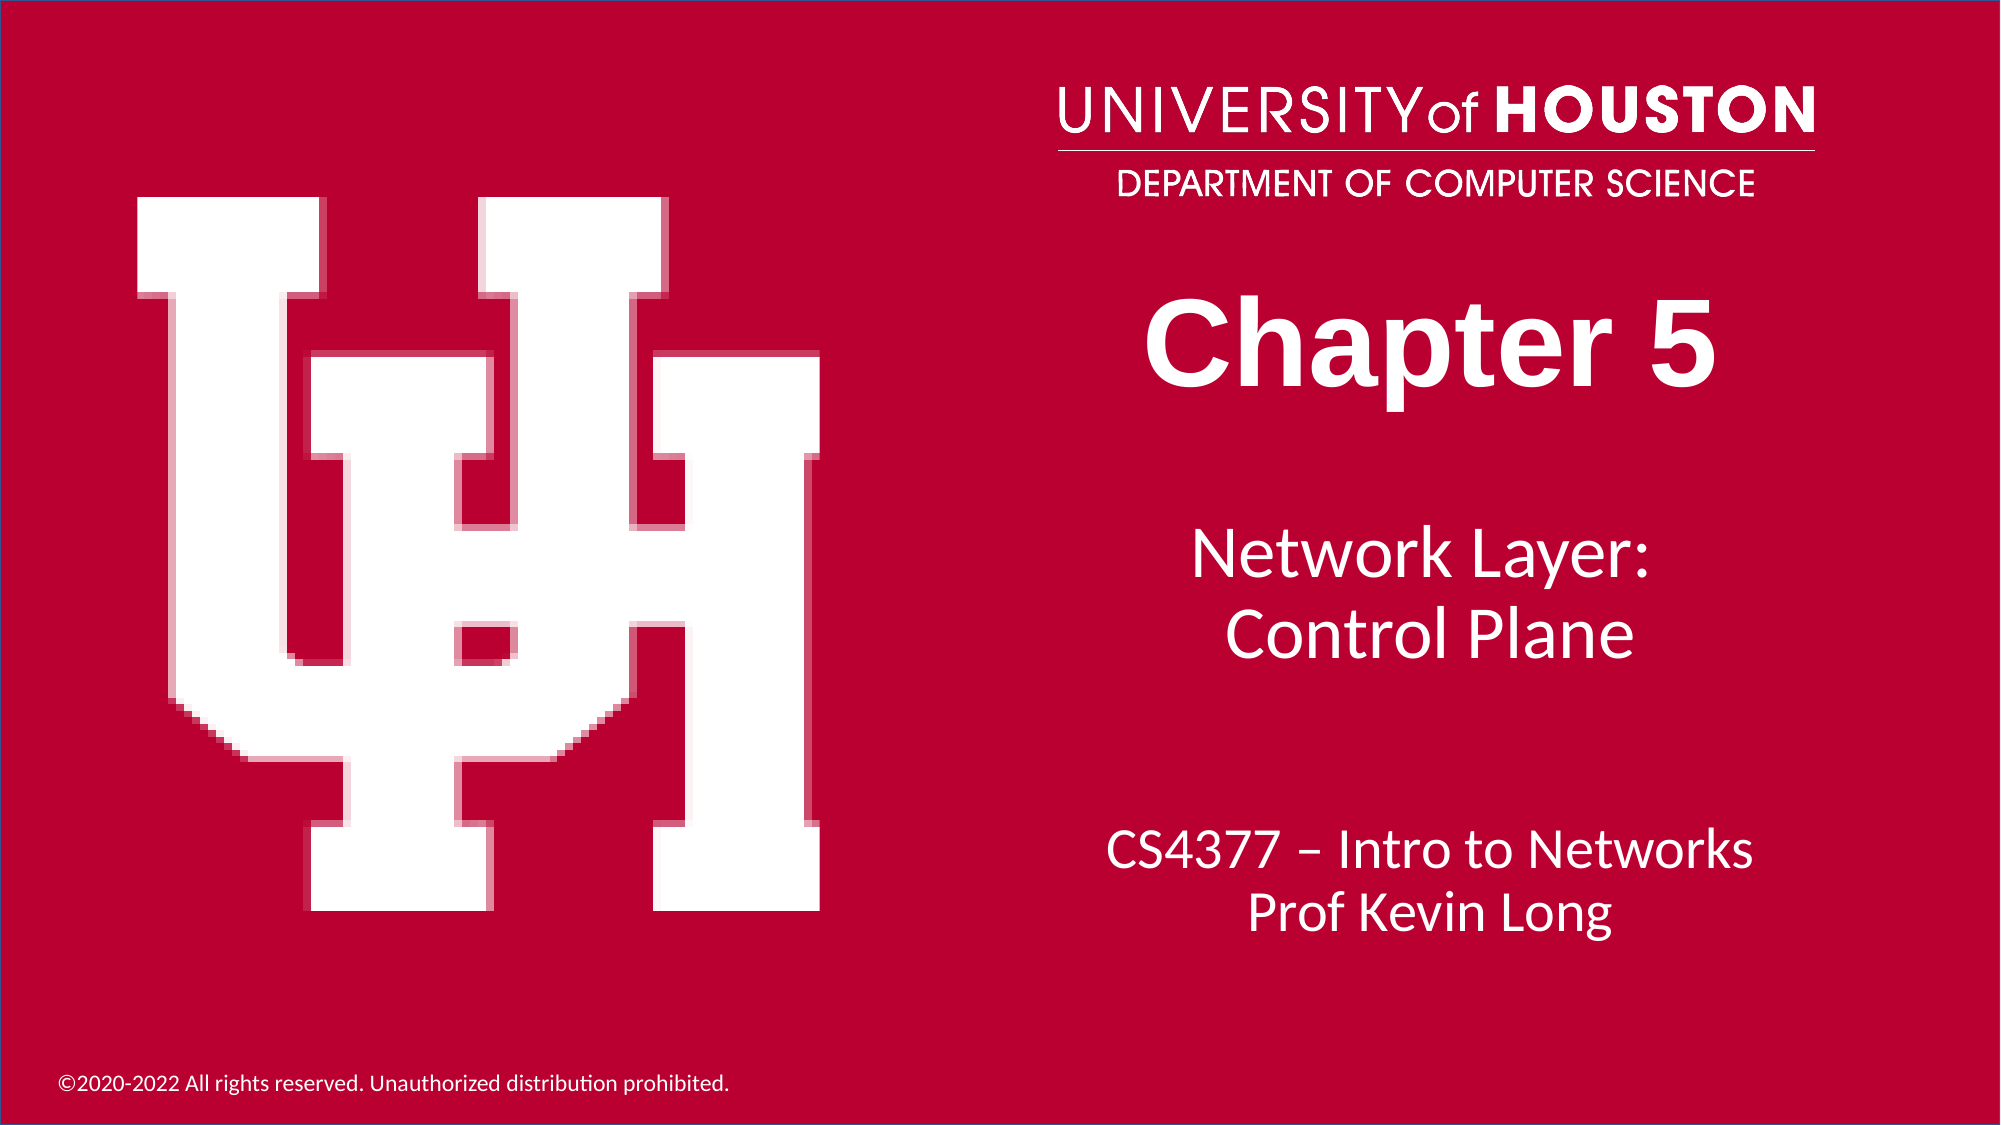

# Chapter 5
Network Layer:
Control Plane
CS4377 – Intro to Networks
Prof Kevin Long